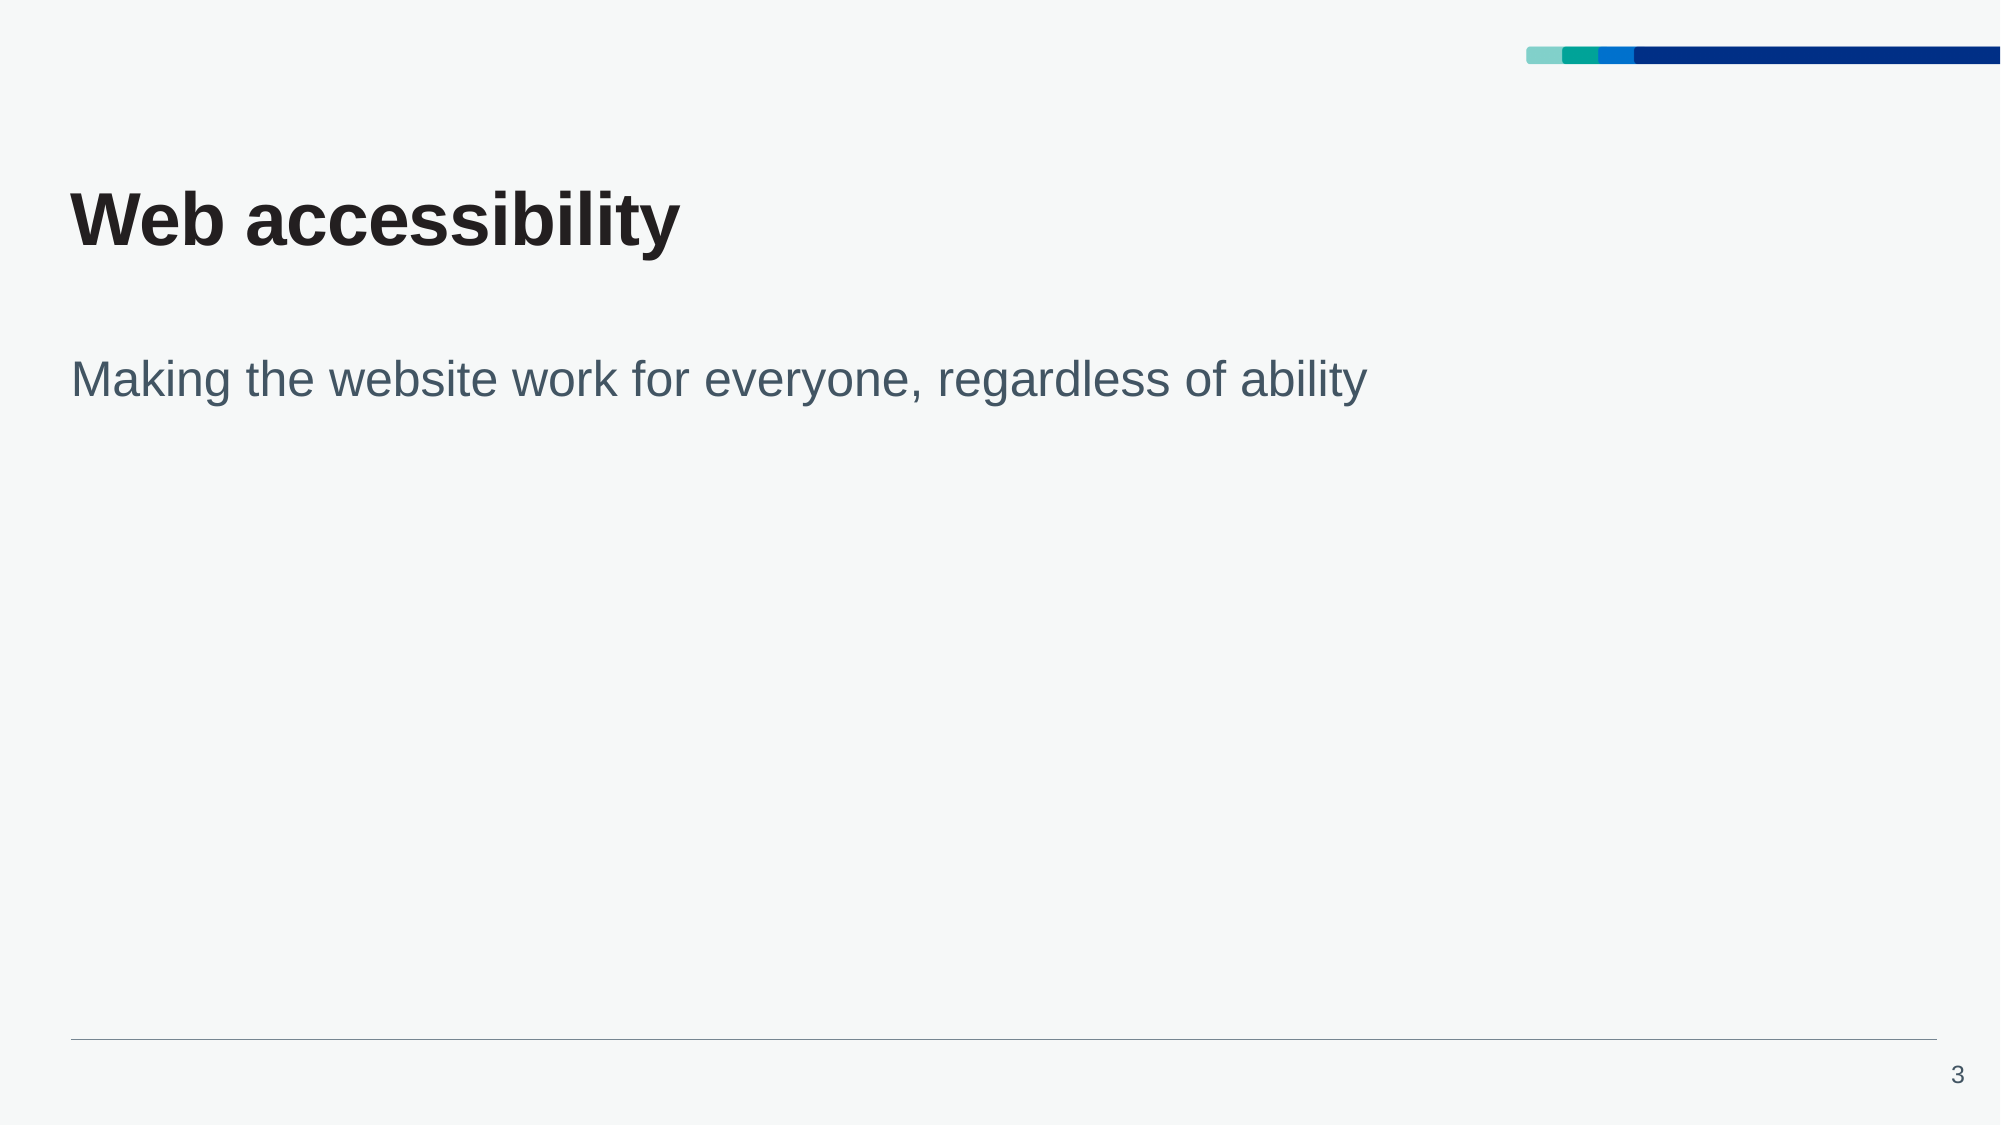

# Web accessibility
Making the website work for everyone, regardless of ability